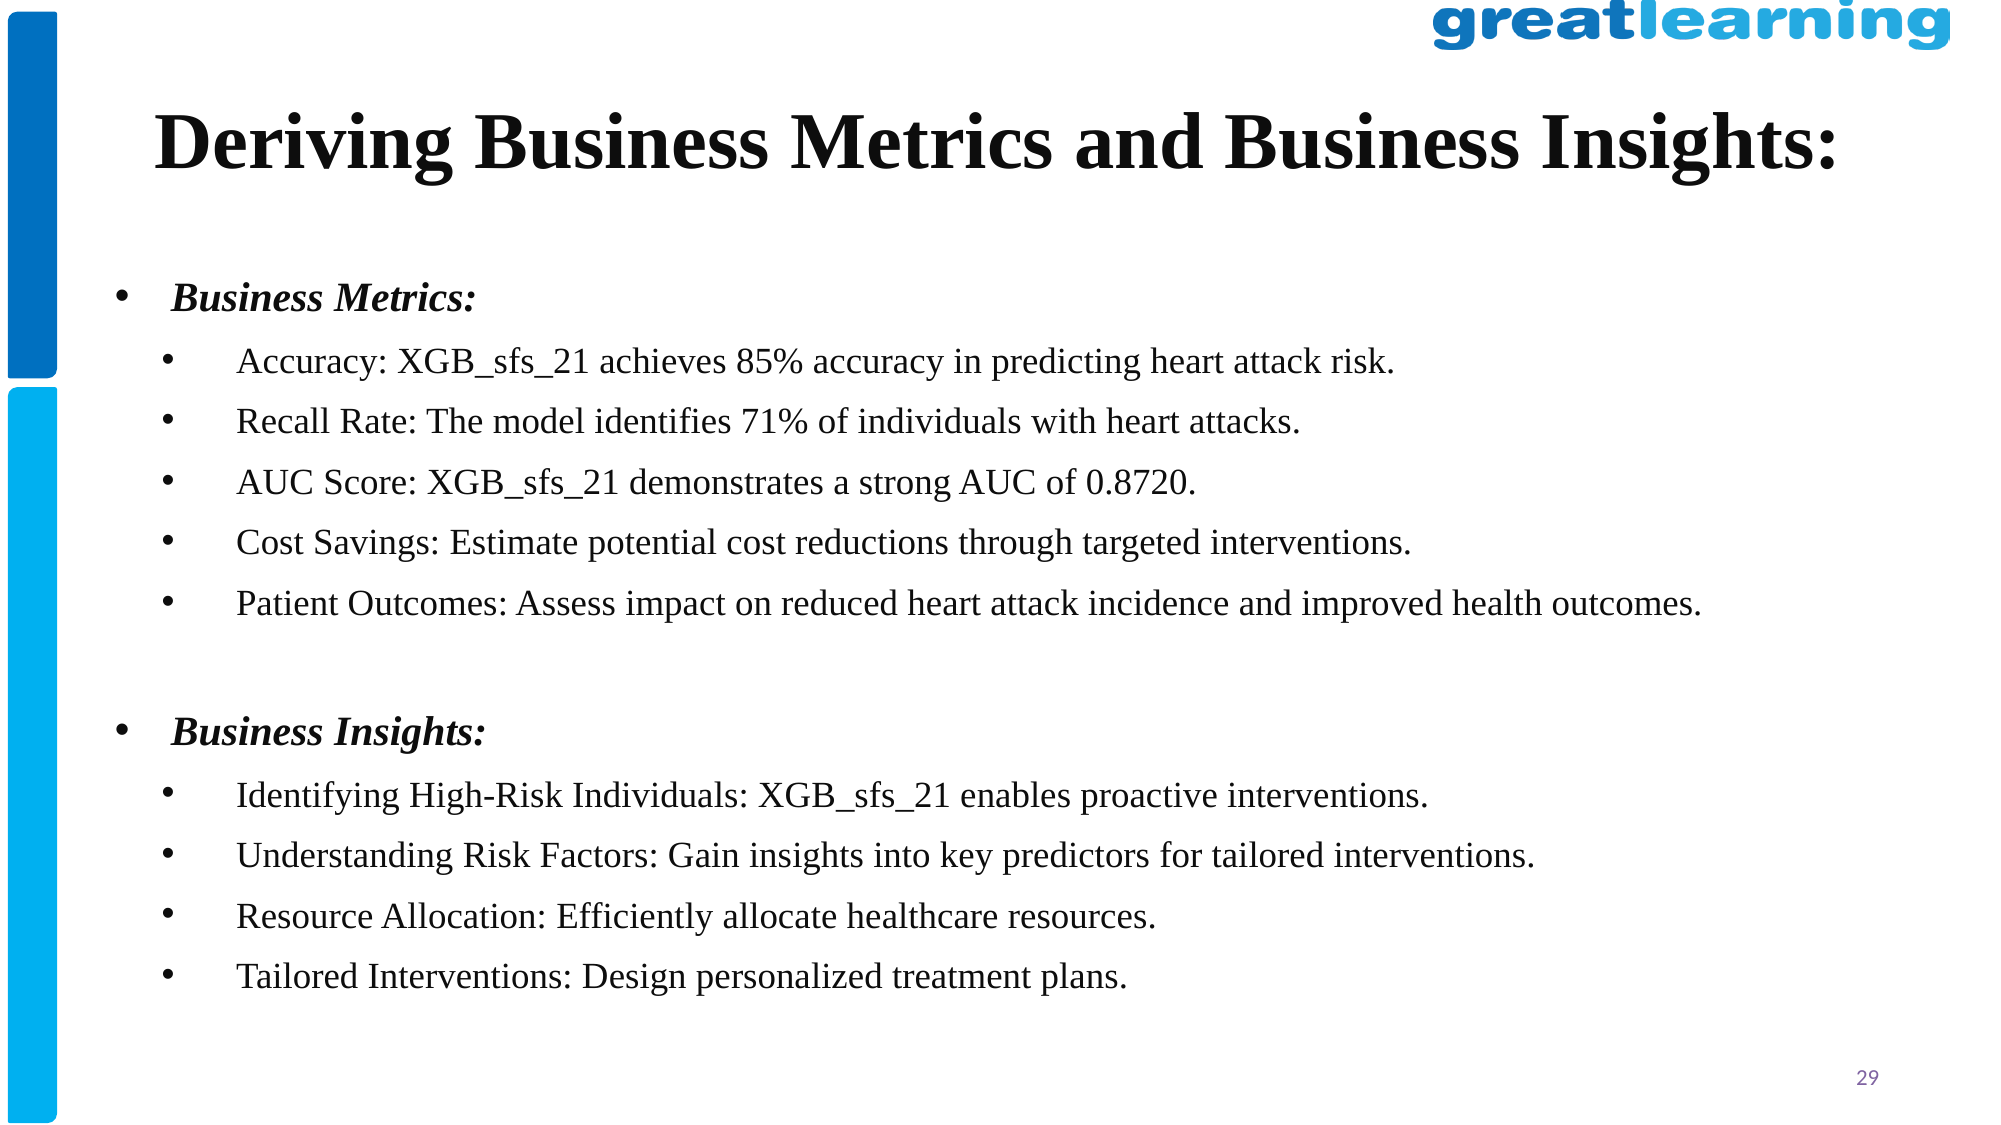

# Deriving Business Metrics and Business Insights:
Business Metrics:
Accuracy: XGB_sfs_21 achieves 85% accuracy in predicting heart attack risk.
Recall Rate: The model identifies 71% of individuals with heart attacks.
AUC Score: XGB_sfs_21 demonstrates a strong AUC of 0.8720.
Cost Savings: Estimate potential cost reductions through targeted interventions.
Patient Outcomes: Assess impact on reduced heart attack incidence and improved health outcomes.

Business Insights:
Identifying High-Risk Individuals: XGB_sfs_21 enables proactive interventions.
Understanding Risk Factors: Gain insights into key predictors for tailored interventions.
Resource Allocation: Efficiently allocate healthcare resources.
Tailored Interventions: Design personalized treatment plans.